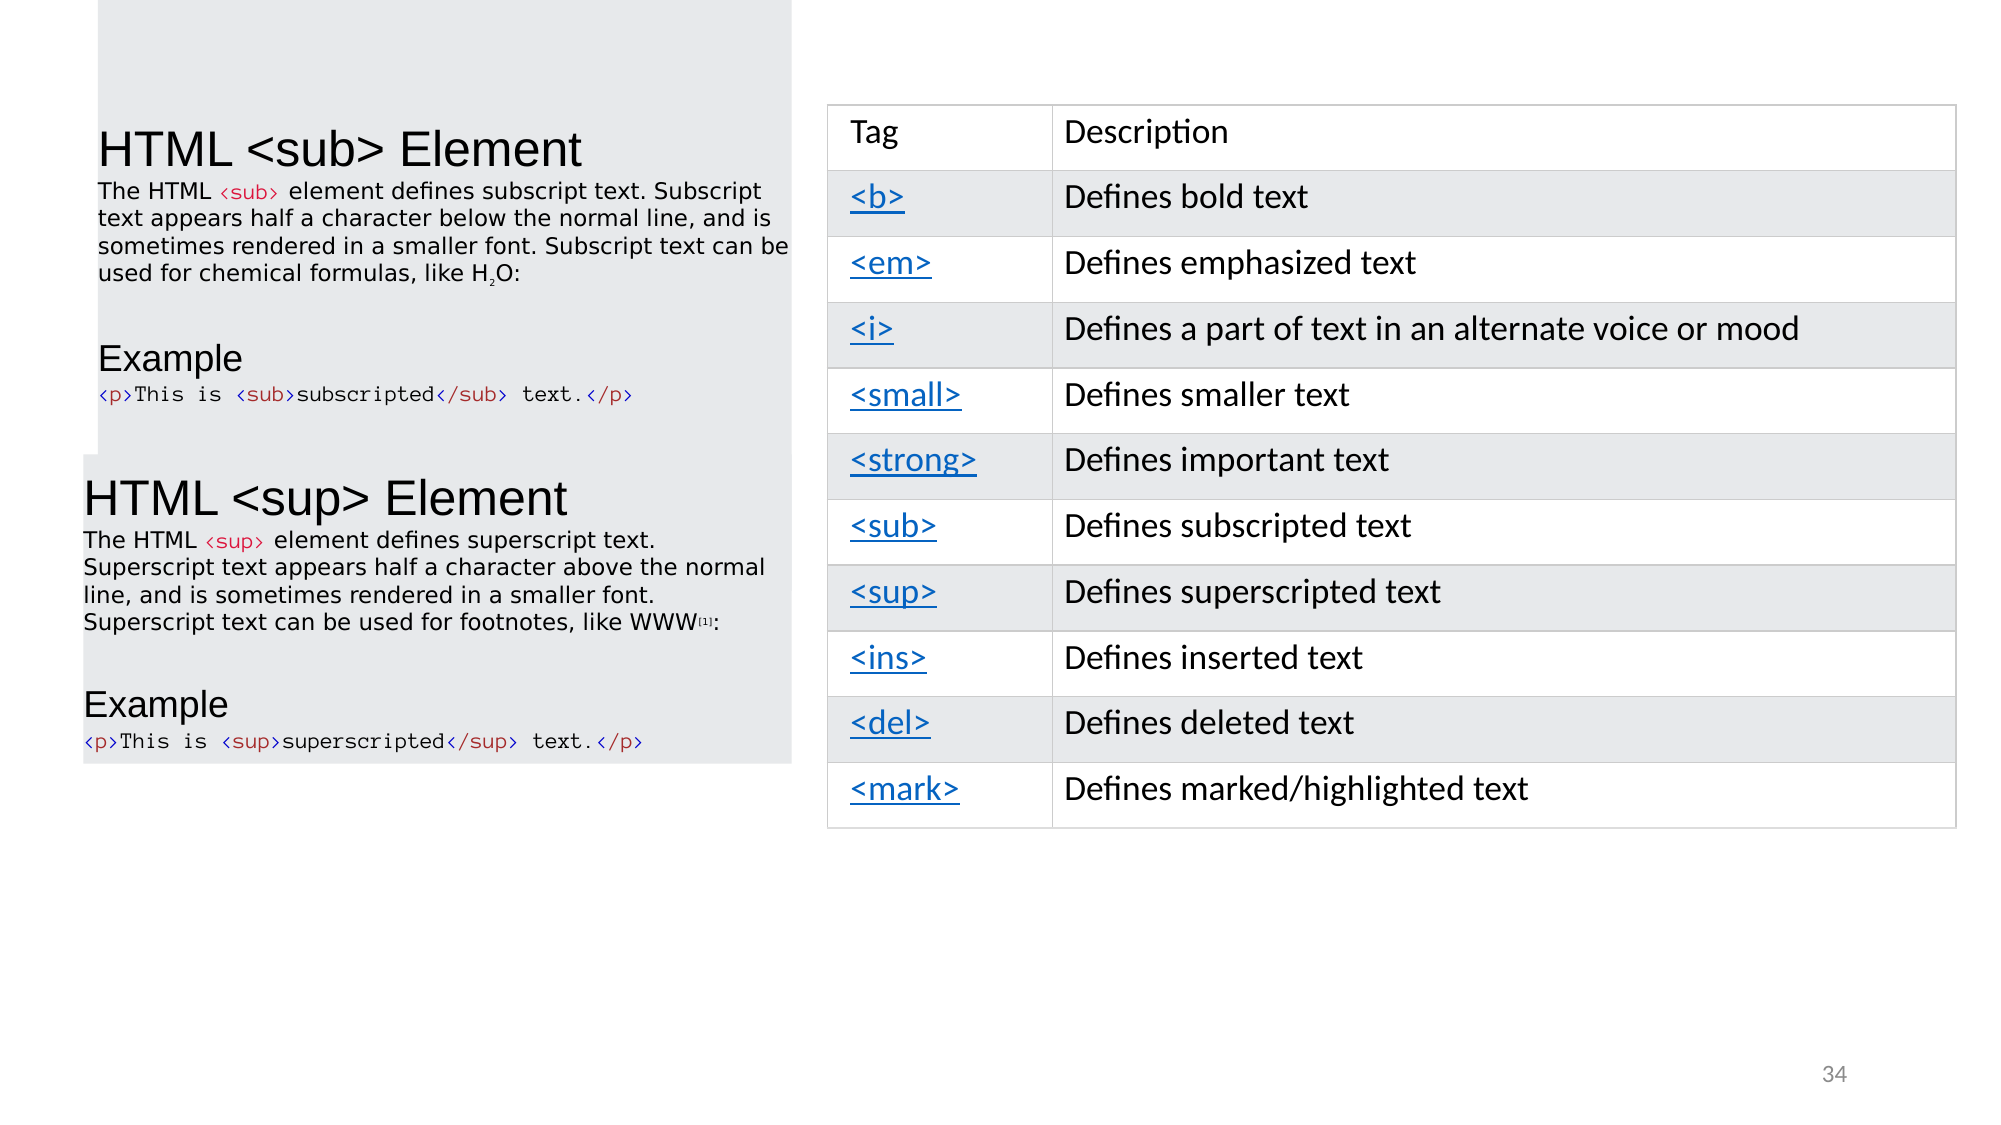

HTML <sub> Element
The HTML <sub> element defines subscript text. Subscript text appears half a character below the normal line, and is sometimes rendered in a smaller font. Subscript text can be used for chemical formulas, like H2O:

Example
<p>This is <sub>subscripted</sub> text.</p>
| Tag | Description |
| --- | --- |
| <b> | Defines bold text |
| <em> | Defines emphasized text |
| <i> | Defines a part of text in an alternate voice or mood |
| <small> | Defines smaller text |
| <strong> | Defines important text |
| <sub> | Defines subscripted text |
| <sup> | Defines superscripted text |
| <ins> | Defines inserted text |
| <del> | Defines deleted text |
| <mark> | Defines marked/highlighted text |
HTML <sup> Element
The HTML <sup> element defines superscript text. Superscript text appears half a character above the normal line, and is sometimes rendered in a smaller font. Superscript text can be used for footnotes, like WWW[1]:

Example
<p>This is <sup>superscripted</sup> text.</p>

34